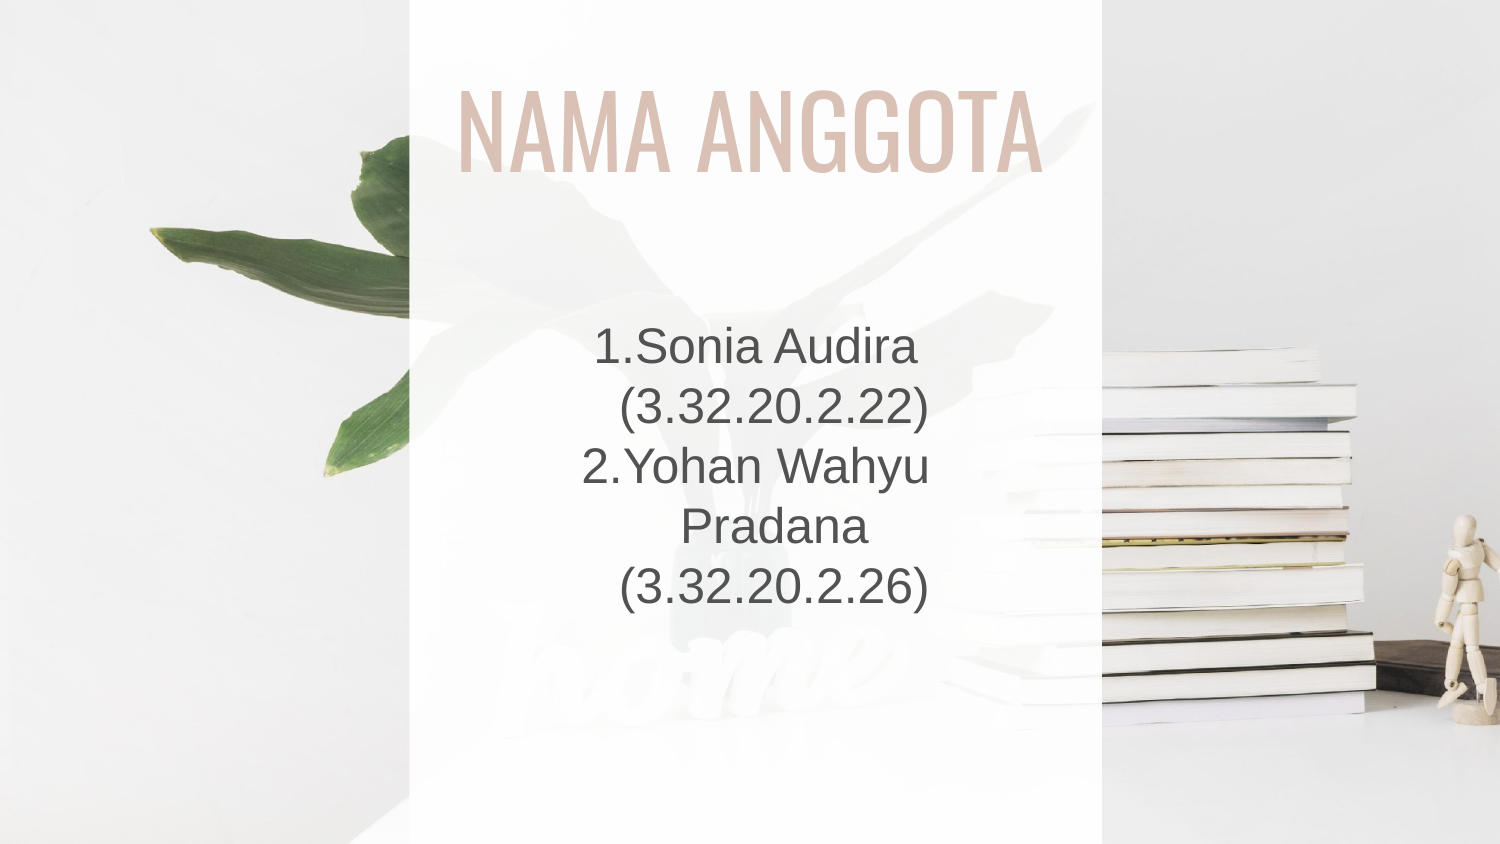

# NAMA ANGGOTA
Sonia Audira (3.32.20.2.22)
Yohan Wahyu Pradana (3.32.20.2.26)